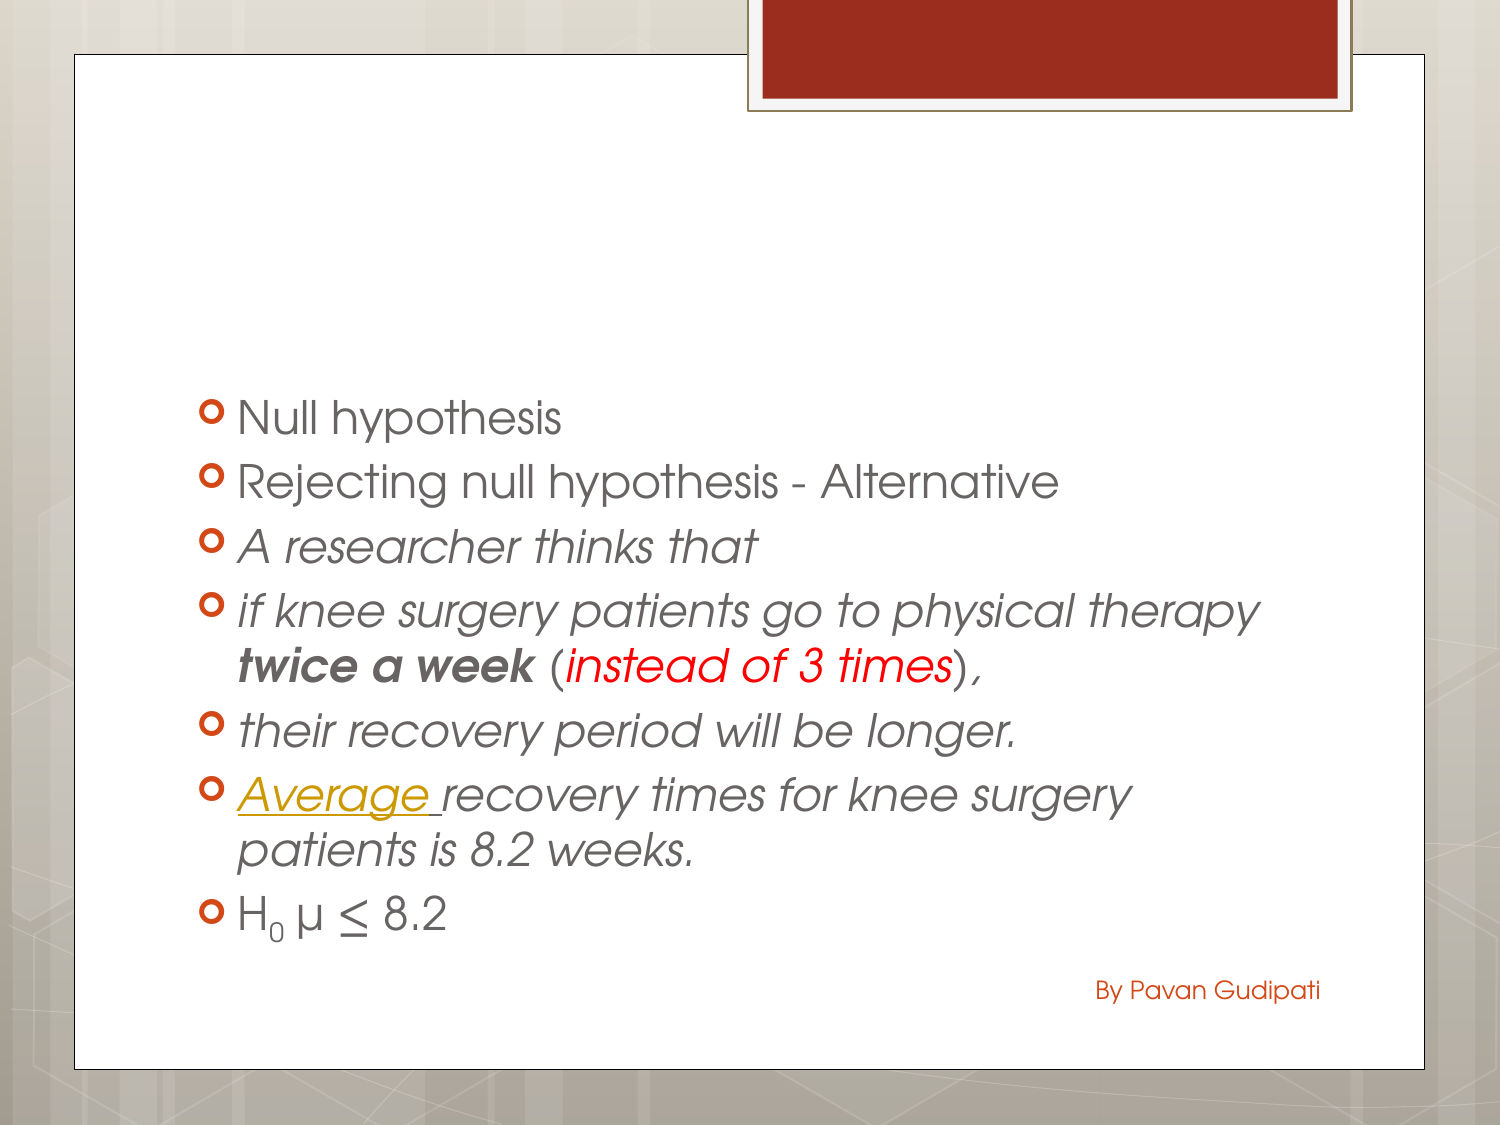

#
Null hypothesis
Rejecting null hypothesis - Alternative
A researcher thinks that
if knee surgery patients go to physical therapy twice a week (instead of 3 times),
their recovery period will be longer.
Average recovery times for knee surgery patients is 8.2 weeks.
H0 μ ≤ 8.2

By Pavan Gudipati